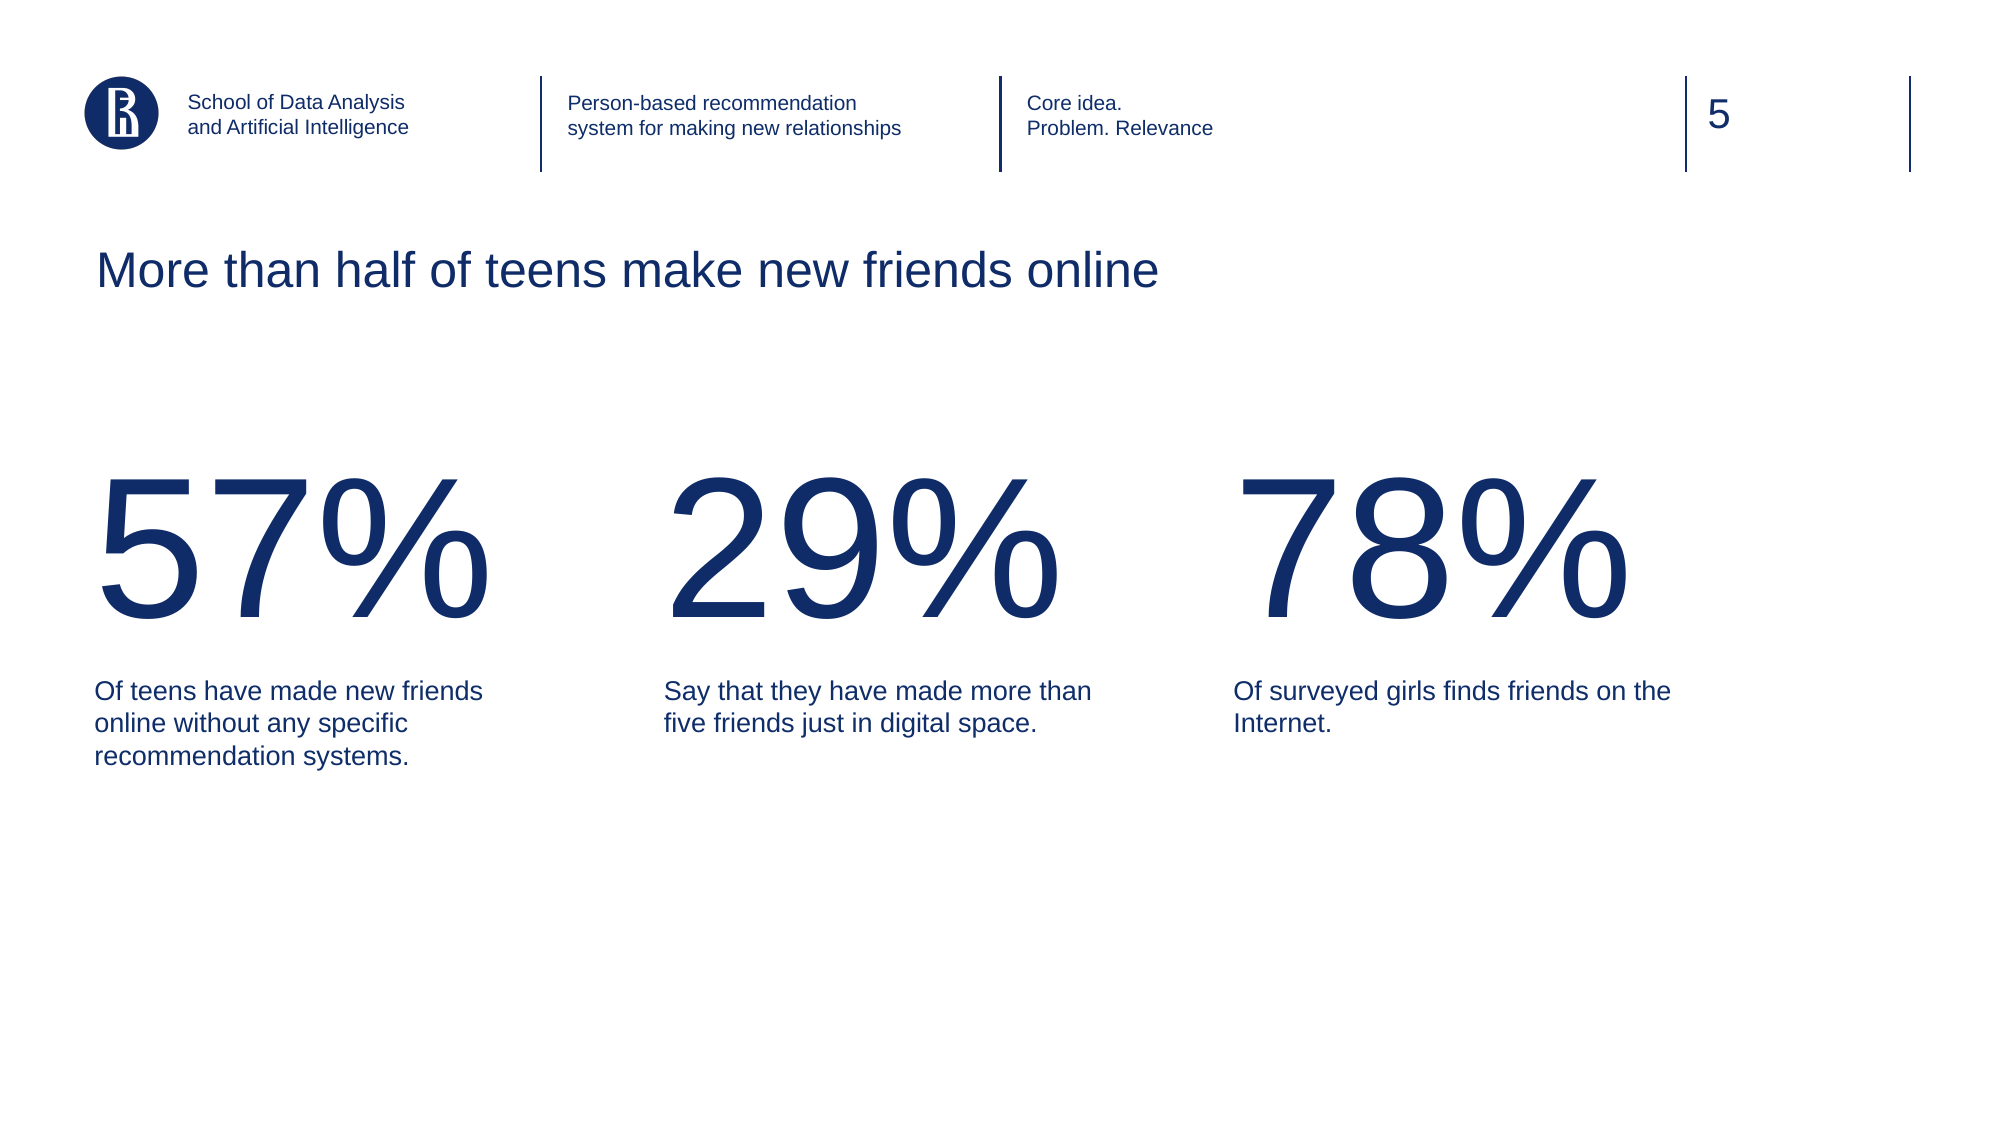

School of Data Analysis
and Artificial Intelligence
Person-based recommendation system for making new relationships
Core idea.
Problem. Relevance
# More than half of teens make new friends online
57%
29%
78%
Of teens have made new friends online without any specific recommendation systems.
Say that they have made more than five friends just in digital space.
Of surveyed girls finds friends on the Internet.